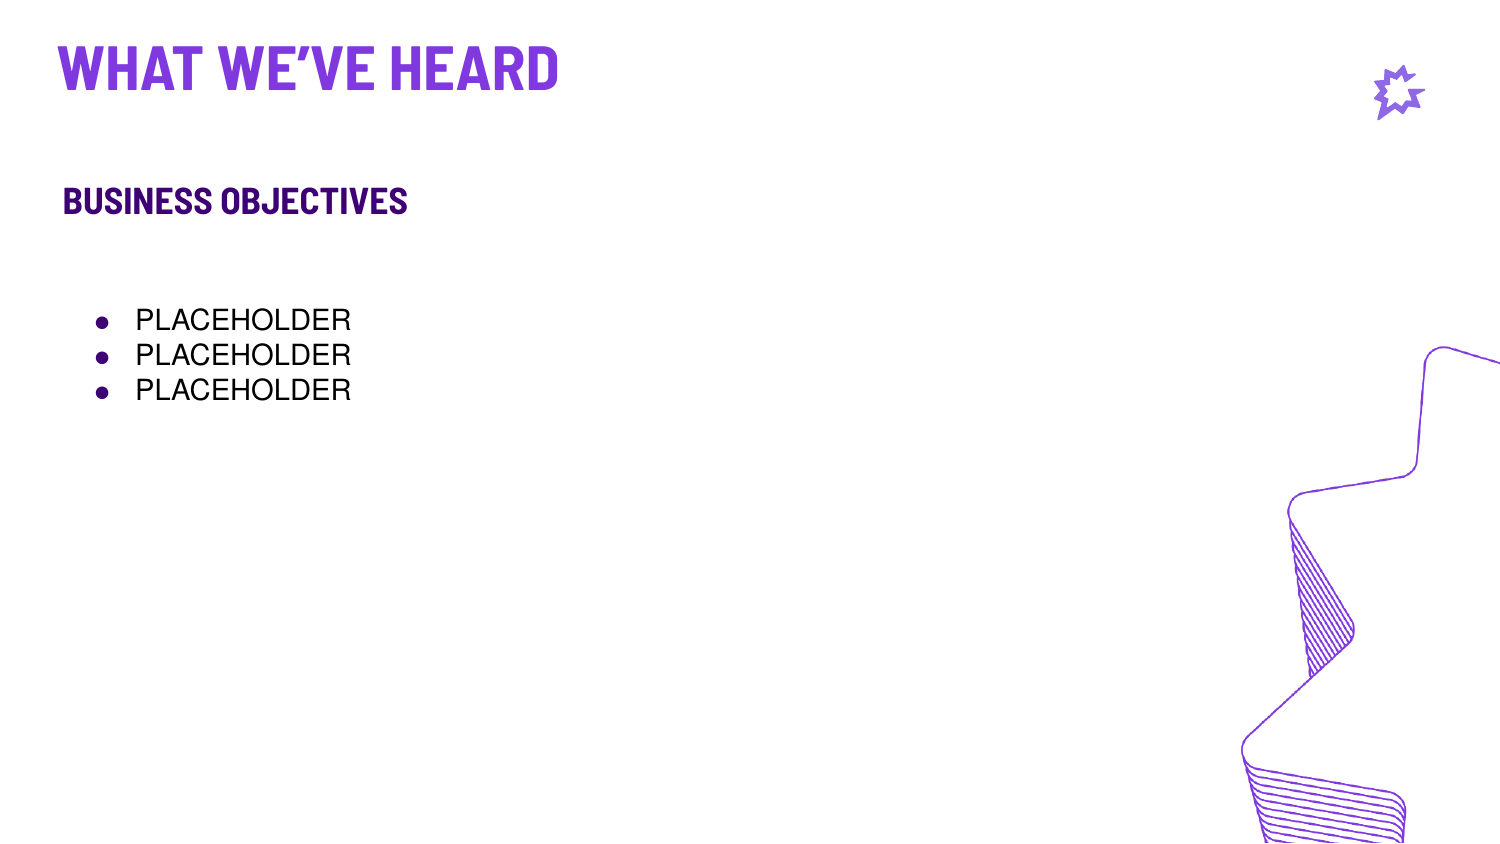

# WHAT WE’VE HEARD
WHAT WE’VE HEARD

BUSINESS OBJECTIVES
PLACEHOLDER
PLACEHOLDER
PLACEHOLDER